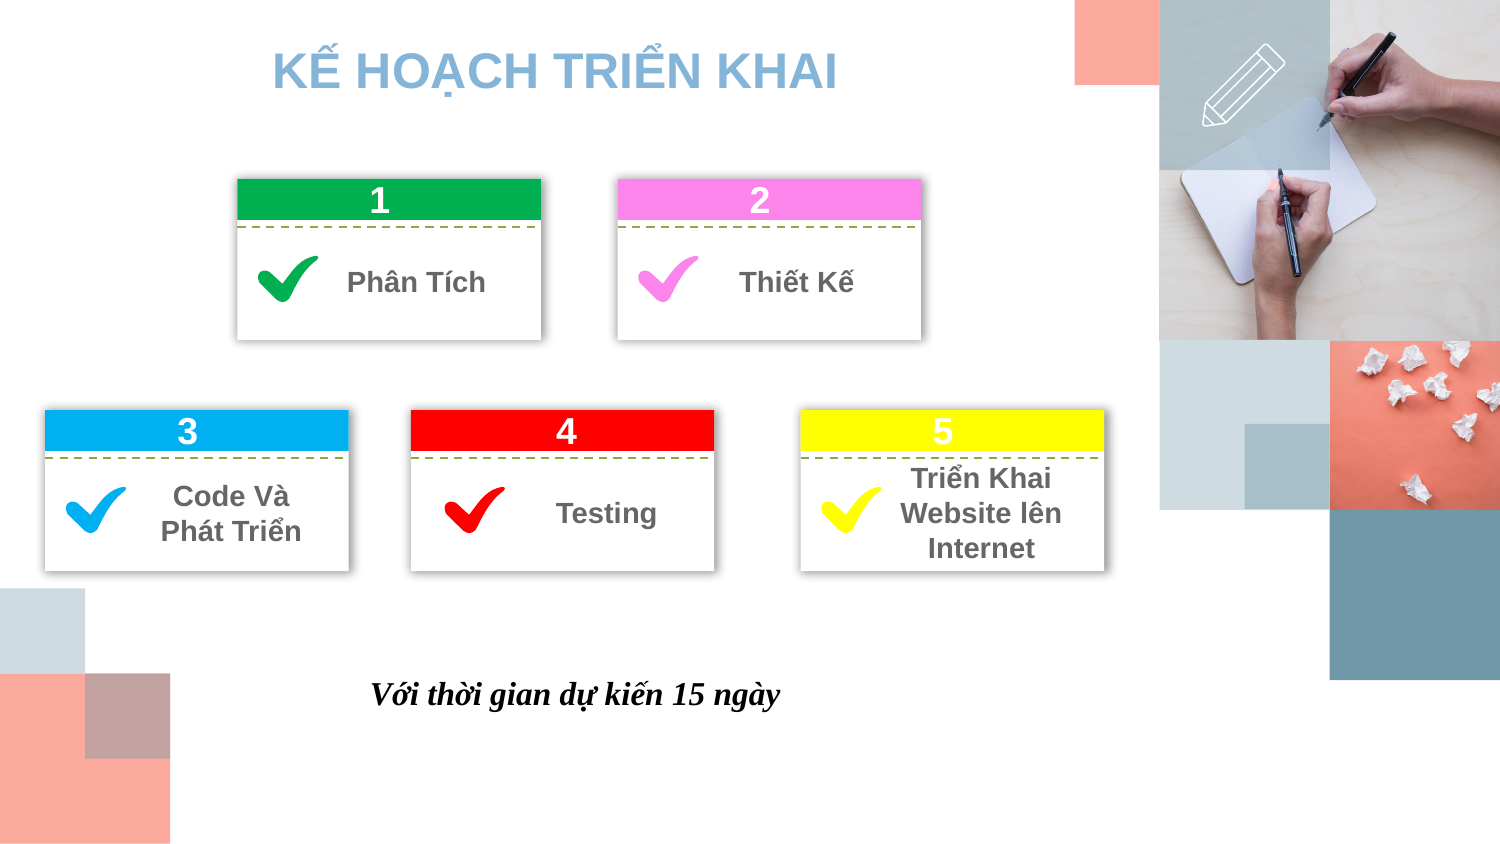

KẾ HOẠCH TRIỂN KHAI
1
2

2

Phân Tích

Thiết Kế
3
4
5

Triển Khai Website lên Internet
Code Và Phát Triển

Testing

1
Với thời gian dự kiến 15 ngày